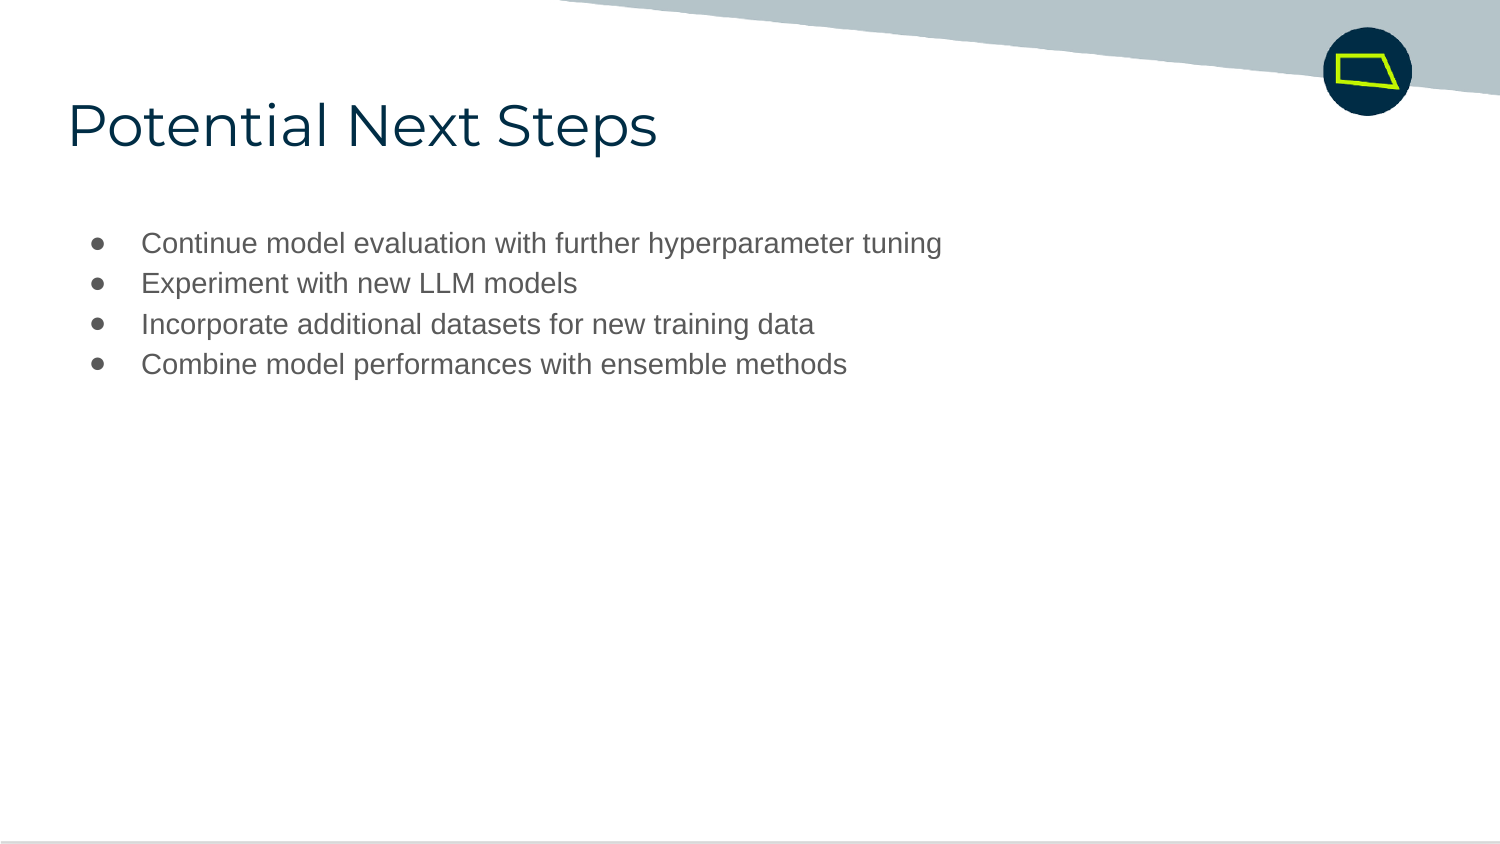

Potential Next Steps
Continue model evaluation with further hyperparameter tuning
Experiment with new LLM models
Incorporate additional datasets for new training data
Combine model performances with ensemble methods